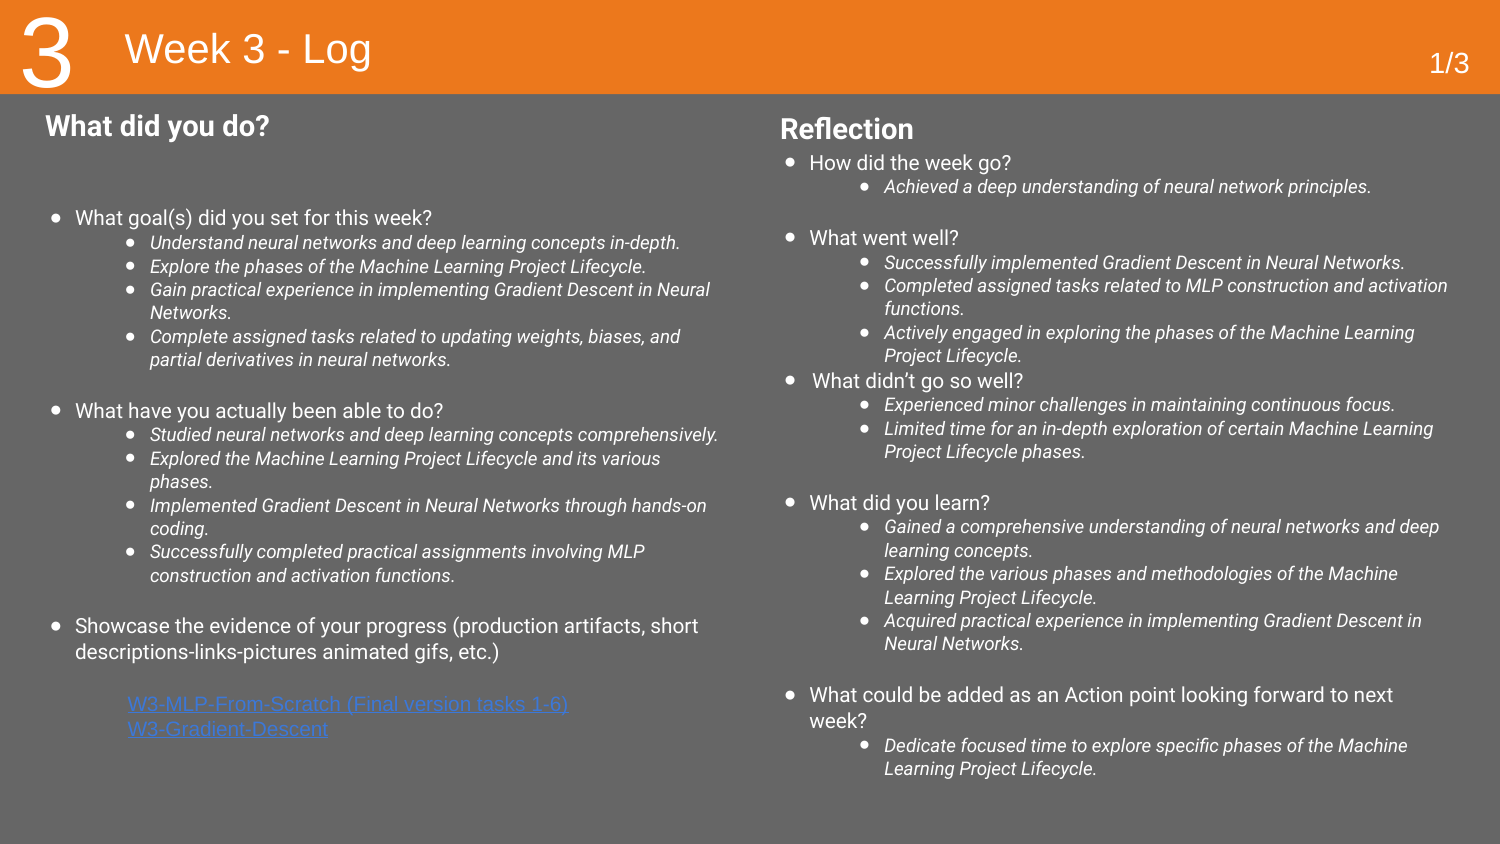

3
# Week 3 - Log
1/3
What did you do?
Reflection

How did the week go?
Achieved a deep understanding of neural network principles.

What went well?
Successfully implemented Gradient Descent in Neural Networks.
Completed assigned tasks related to MLP construction and activation functions.
Actively engaged in exploring the phases of the Machine Learning Project Lifecycle.
What didn’t go so well?
Experienced minor challenges in maintaining continuous focus.
Limited time for an in-depth exploration of certain Machine Learning Project Lifecycle phases.

What did you learn?
Gained a comprehensive understanding of neural networks and deep learning concepts.
Explored the various phases and methodologies of the Machine Learning Project Lifecycle.
Acquired practical experience in implementing Gradient Descent in Neural Networks.

What could be added as an Action point looking forward to next week?
Dedicate focused time to explore specific phases of the Machine Learning Project Lifecycle.
What goal(s) did you set for this week?
Understand neural networks and deep learning concepts in-depth.
Explore the phases of the Machine Learning Project Lifecycle.
Gain practical experience in implementing Gradient Descent in Neural Networks.
Complete assigned tasks related to updating weights, biases, and partial derivatives in neural networks.

What have you actually been able to do?
Studied neural networks and deep learning concepts comprehensively.
Explored the Machine Learning Project Lifecycle and its various phases.
Implemented Gradient Descent in Neural Networks through hands-on coding.
Successfully completed practical assignments involving MLP construction and activation functions.

Showcase the evidence of your progress (production artifacts, short descriptions-links-pictures animated gifs, etc.)
W3-MLP-From-Scratch (Final version tasks 1-6)
W3-Gradient-Descent